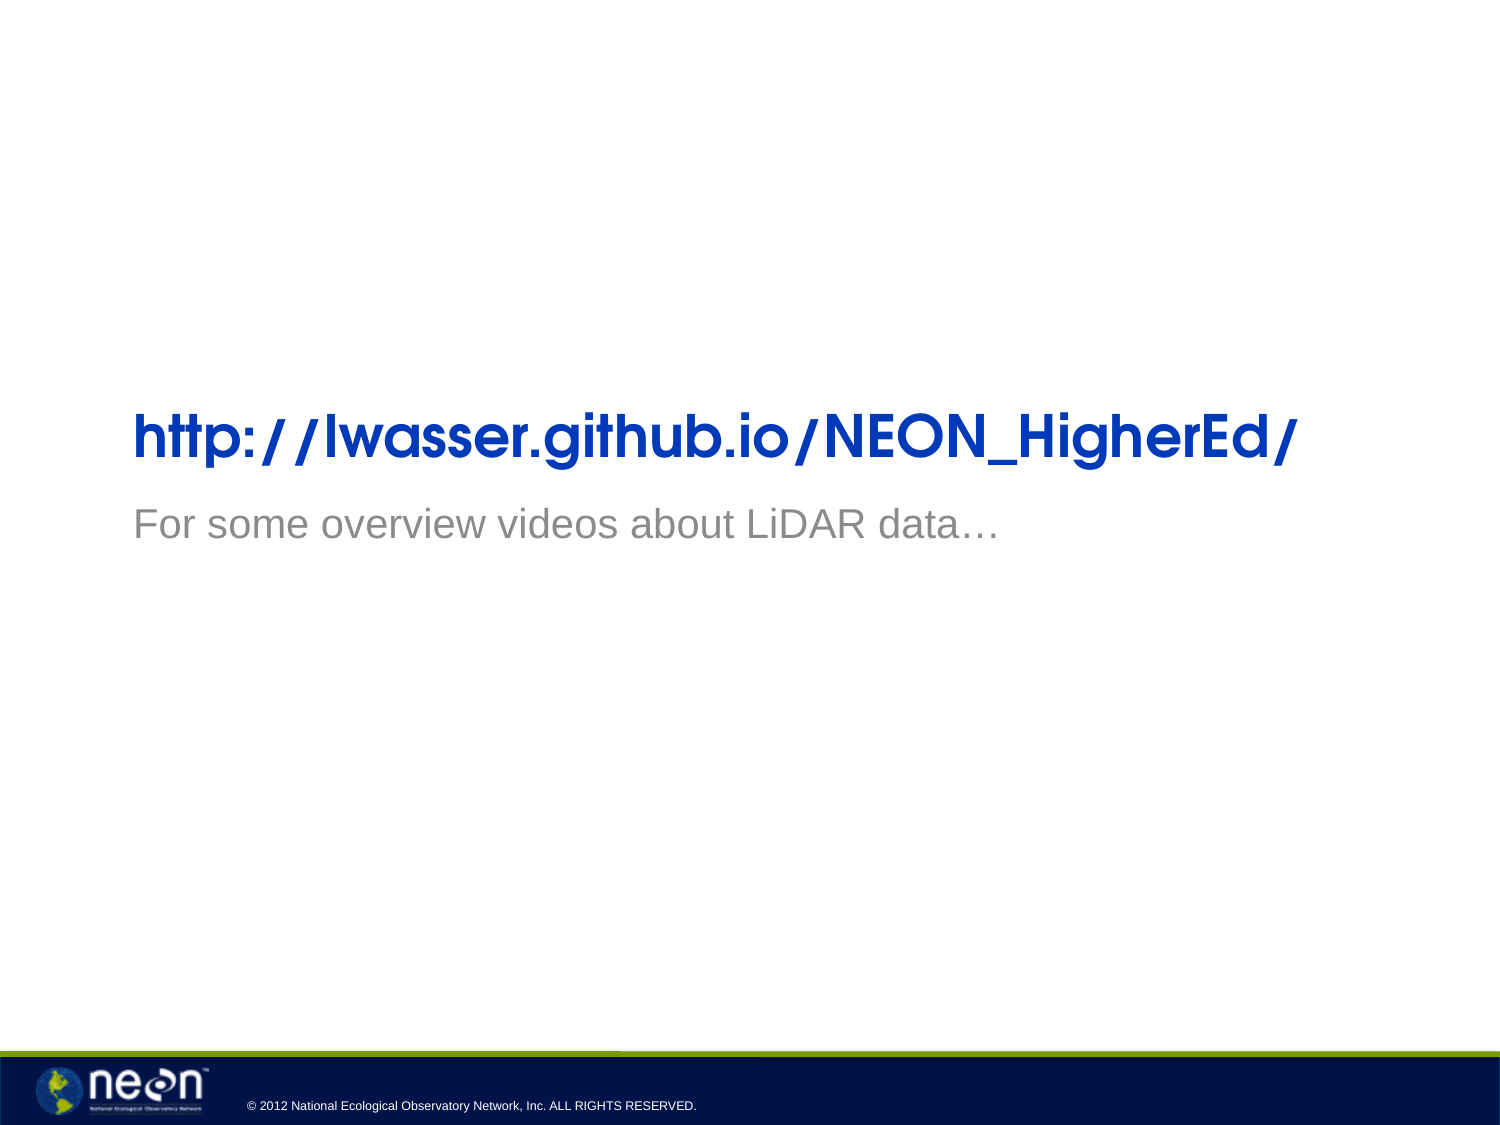

# http://lwasser.github.io/NEON_HigherEd/
For some overview videos about LiDAR data…